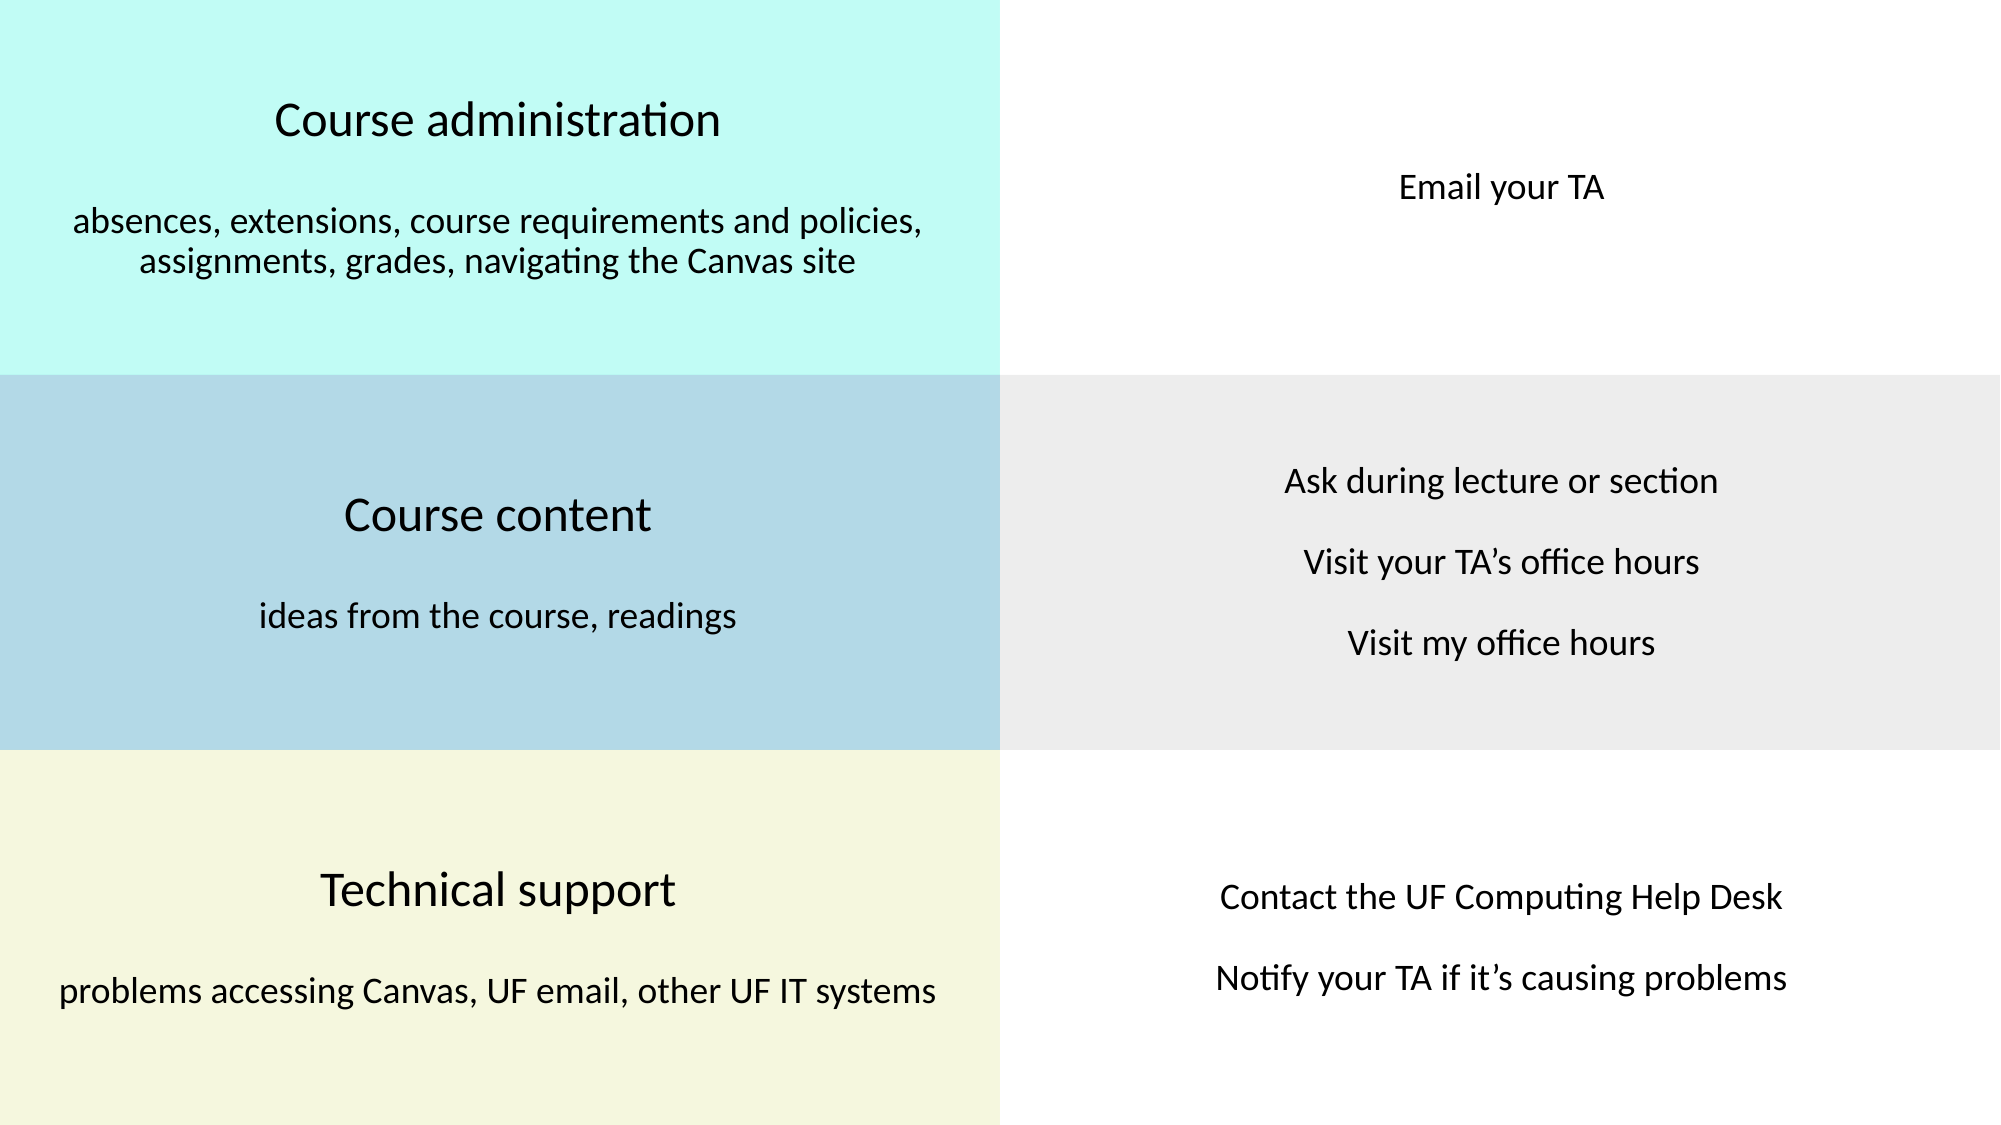

Course administration

absences, extensions, course requirements and policies, assignments, grades, navigating the Canvas site
Course content

ideas from the course, readings
Ask during lecture or section

Visit your TA’s office hours

Visit my office hours
Contact the UF Computing Help Desk

Notify your TA if it’s causing problems
Technical support

problems accessing Canvas, UF email, other UF IT systems
Email your TA